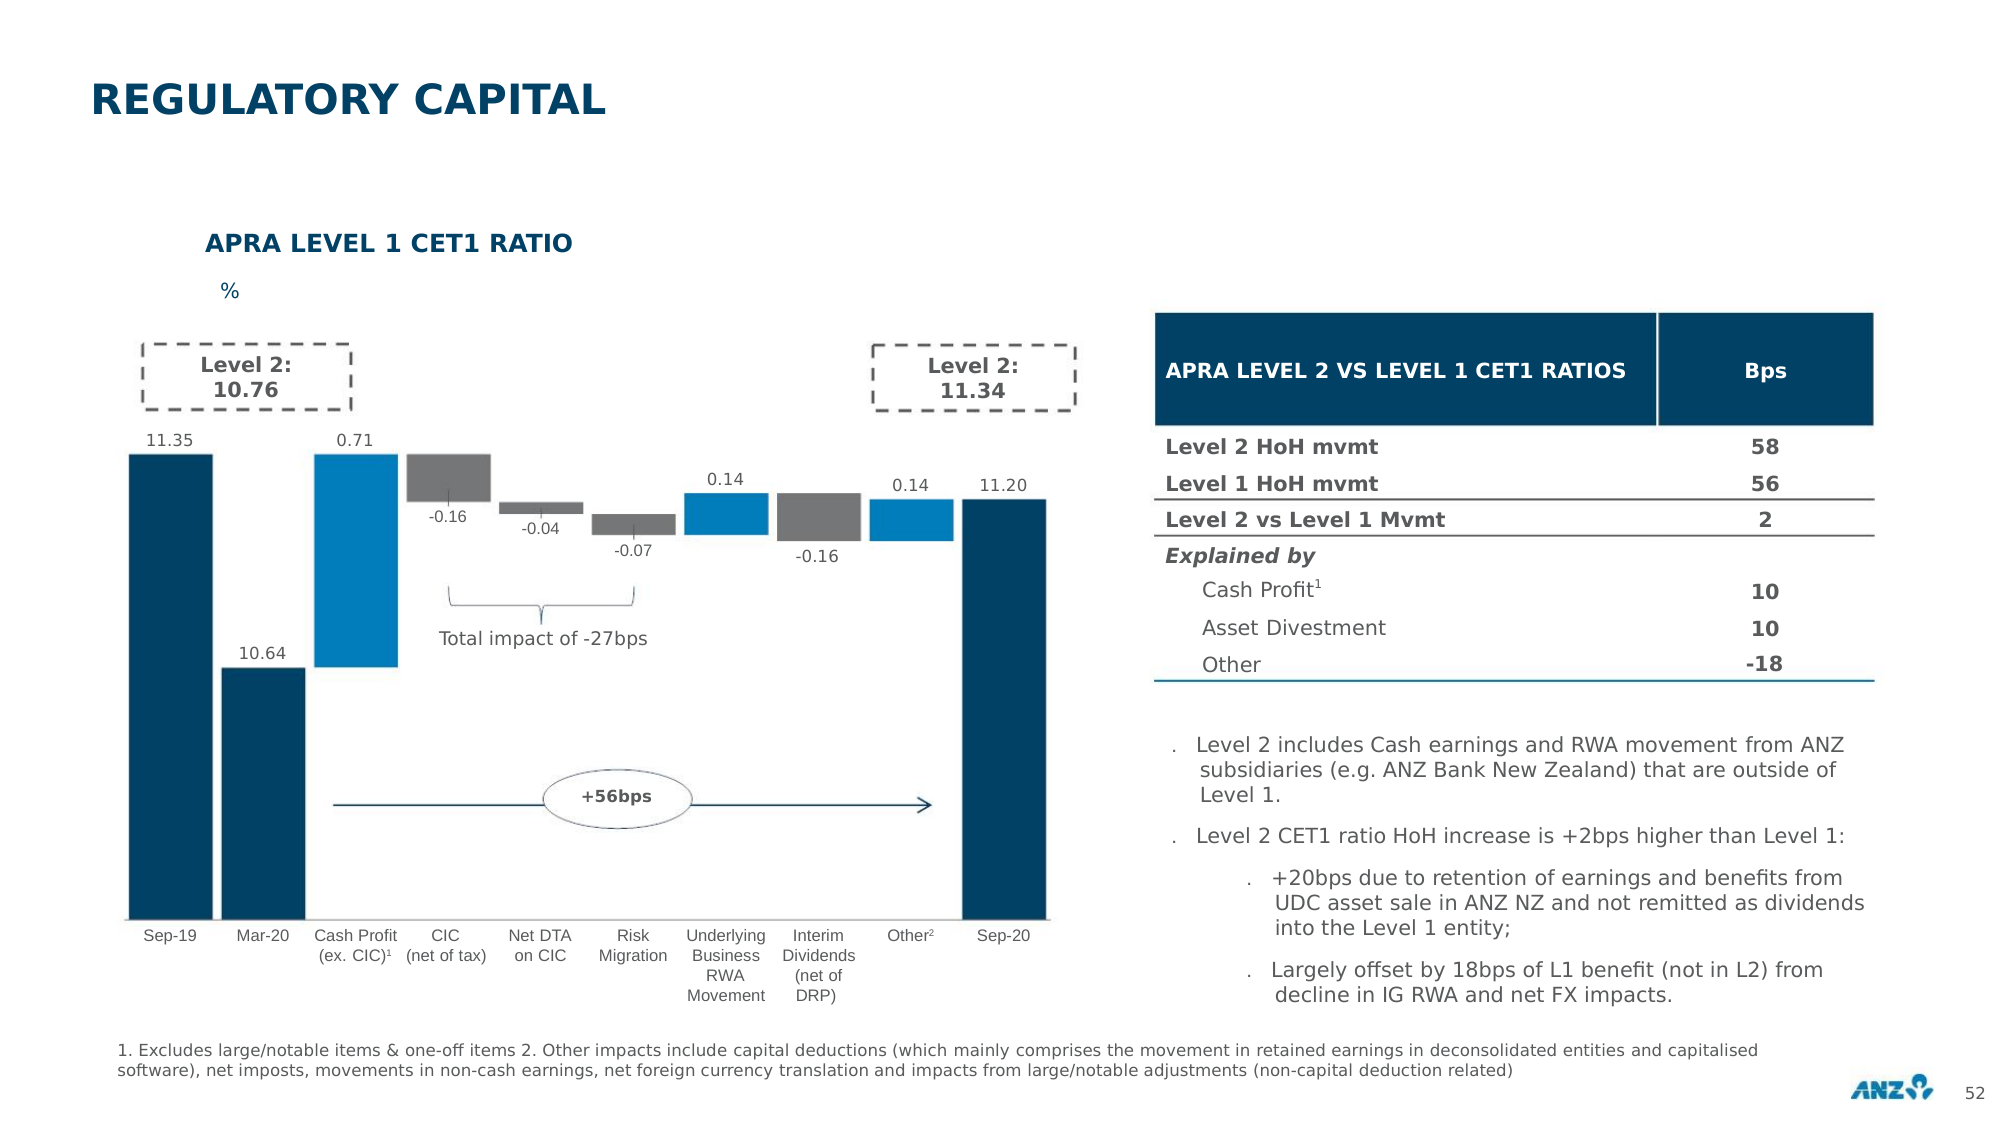

REGULATORY CAPITAL
APRA LEVEL 1 CET1 RATIO
%
Level 2:
10.76
Level 2:
11.34
APRA LEVEL 2 VS LEVEL 1 CET1 RATIOS
Bps
0.71
11.35
Level 2 HoH mvmt
Level 1 HoH mvmt
Level 2 vs Level 1 Mvmt
Explained by
58
56
2
0.14
11.20
0.14
-0.16
-0.04
-0.07
-0.16
Cash Profit1
10
10
Asset Divestment
Other
Total impact of -27bps
10.64
-18
. Level 2 includes Cash earnings and RWA movement from ANZ
subsidiaries (e.g. ANZ Bank New Zealand) that are outside of
Level 1.
+56bps
. Level 2 CET1 ratio HoH increase is +2bps higher than Level 1:
. +20bps due to retention of earnings and benefits from
UDC asset sale in ANZ NZ and not remitted as dividends
into the Level 1 entity;
Sep-19
Mar-20 Cash Profit
CIC
Net DTA
on CIC
Risk
Underlying
Interim
Other2
Sep-20
(ex. CIC)1 (net of tax)
Migration Business Dividends
. Largely offset by 18bps of L1 benefit (not in L2) from
RWA
Movement
(net of
DRP)
decline in IG RWA and net FX impacts.
1. Excludes large/notable items & one-off items 2. Other impacts include capital deductions (which mainly comprises the movement in retained earnings in deconsolidated entities and capitalised
software), net imposts, movements in non-cash earnings, net foreign currency translation and impacts from large/notable adjustments (non-capital deduction related)
52